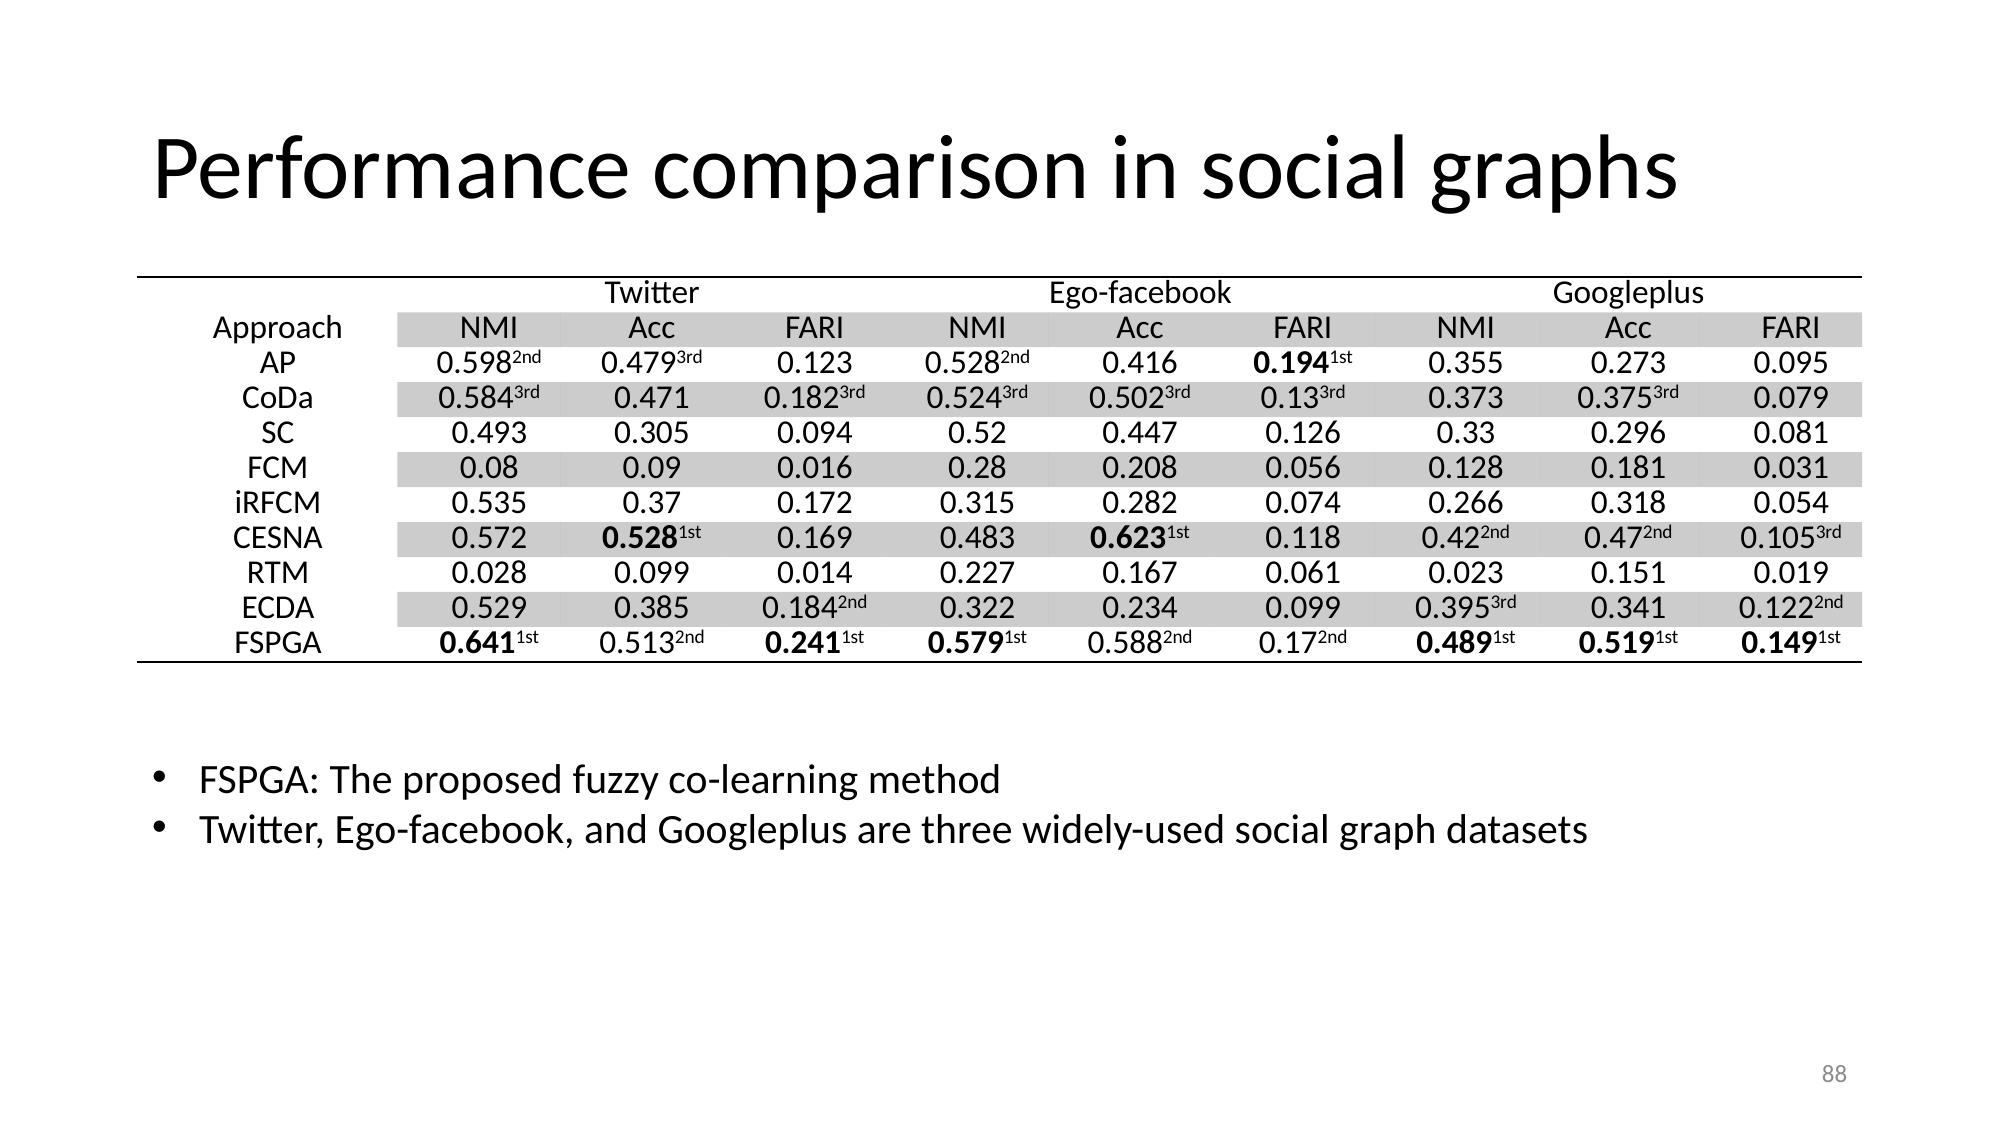

# Performance comparison in social graphs
|  | Twitter |  |  | Ego-facebook |  |  | Googleplus |  |  |
| --- | --- | --- | --- | --- | --- | --- | --- | --- | --- |
| Approach | NMI | Acc | FARI | NMI | Acc | FARI | NMI | Acc | FARI |
| AP | 0.5982nd | 0.4793rd | 0.123 | 0.5282nd | 0.416 | 0.1941st | 0.355 | 0.273 | 0.095 |
| CoDa | 0.5843rd | 0.471 | 0.1823rd | 0.5243rd | 0.5023rd | 0.133rd | 0.373 | 0.3753rd | 0.079 |
| SC | 0.493 | 0.305 | 0.094 | 0.52 | 0.447 | 0.126 | 0.33 | 0.296 | 0.081 |
| FCM | 0.08 | 0.09 | 0.016 | 0.28 | 0.208 | 0.056 | 0.128 | 0.181 | 0.031 |
| iRFCM | 0.535 | 0.37 | 0.172 | 0.315 | 0.282 | 0.074 | 0.266 | 0.318 | 0.054 |
| CESNA | 0.572 | 0.5281st | 0.169 | 0.483 | 0.6231st | 0.118 | 0.422nd | 0.472nd | 0.1053rd |
| RTM | 0.028 | 0.099 | 0.014 | 0.227 | 0.167 | 0.061 | 0.023 | 0.151 | 0.019 |
| ECDA | 0.529 | 0.385 | 0.1842nd | 0.322 | 0.234 | 0.099 | 0.3953rd | 0.341 | 0.1222nd |
| FSPGA | 0.6411st | 0.5132nd | 0.2411st | 0.5791st | 0.5882nd | 0.172nd | 0.4891st | 0.5191st | 0.1491st |
FSPGA: The proposed fuzzy co-learning method
Twitter, Ego-facebook, and Googleplus are three widely-used social graph datasets

88